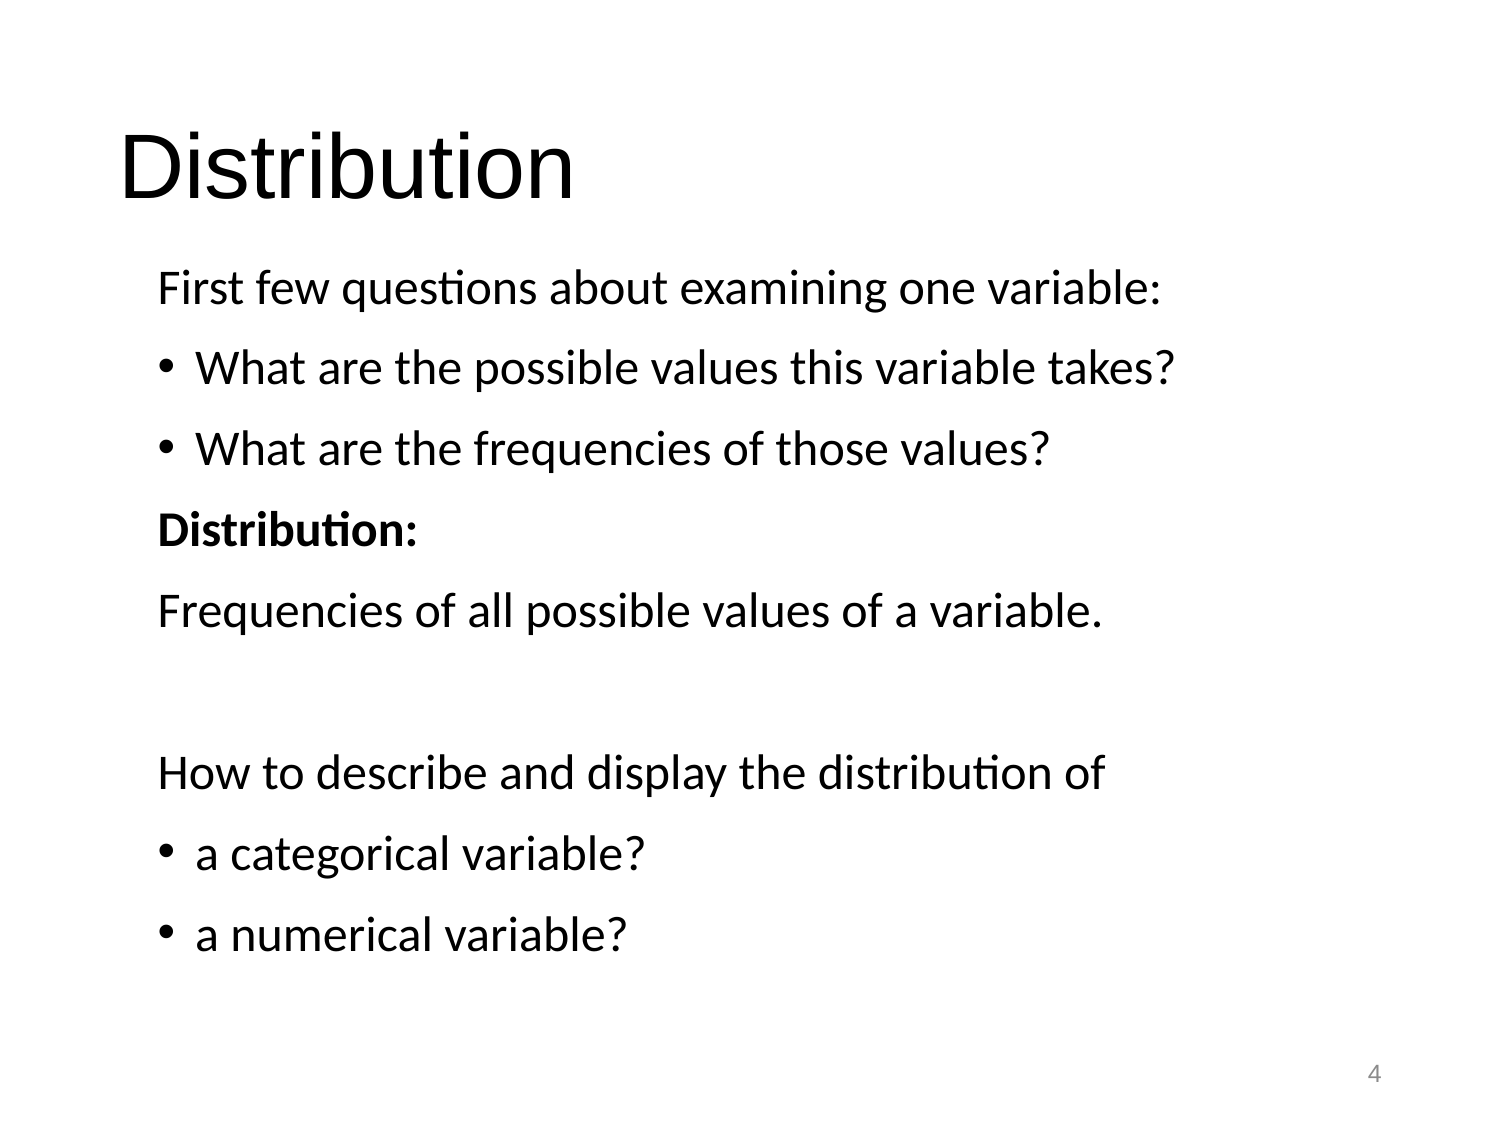

# Distribution
First few questions about examining one variable:
What are the possible values this variable takes?
What are the frequencies of those values?
Distribution:
Frequencies of all possible values of a variable.

How to describe and display the distribution of
a categorical variable?
a numerical variable?

4